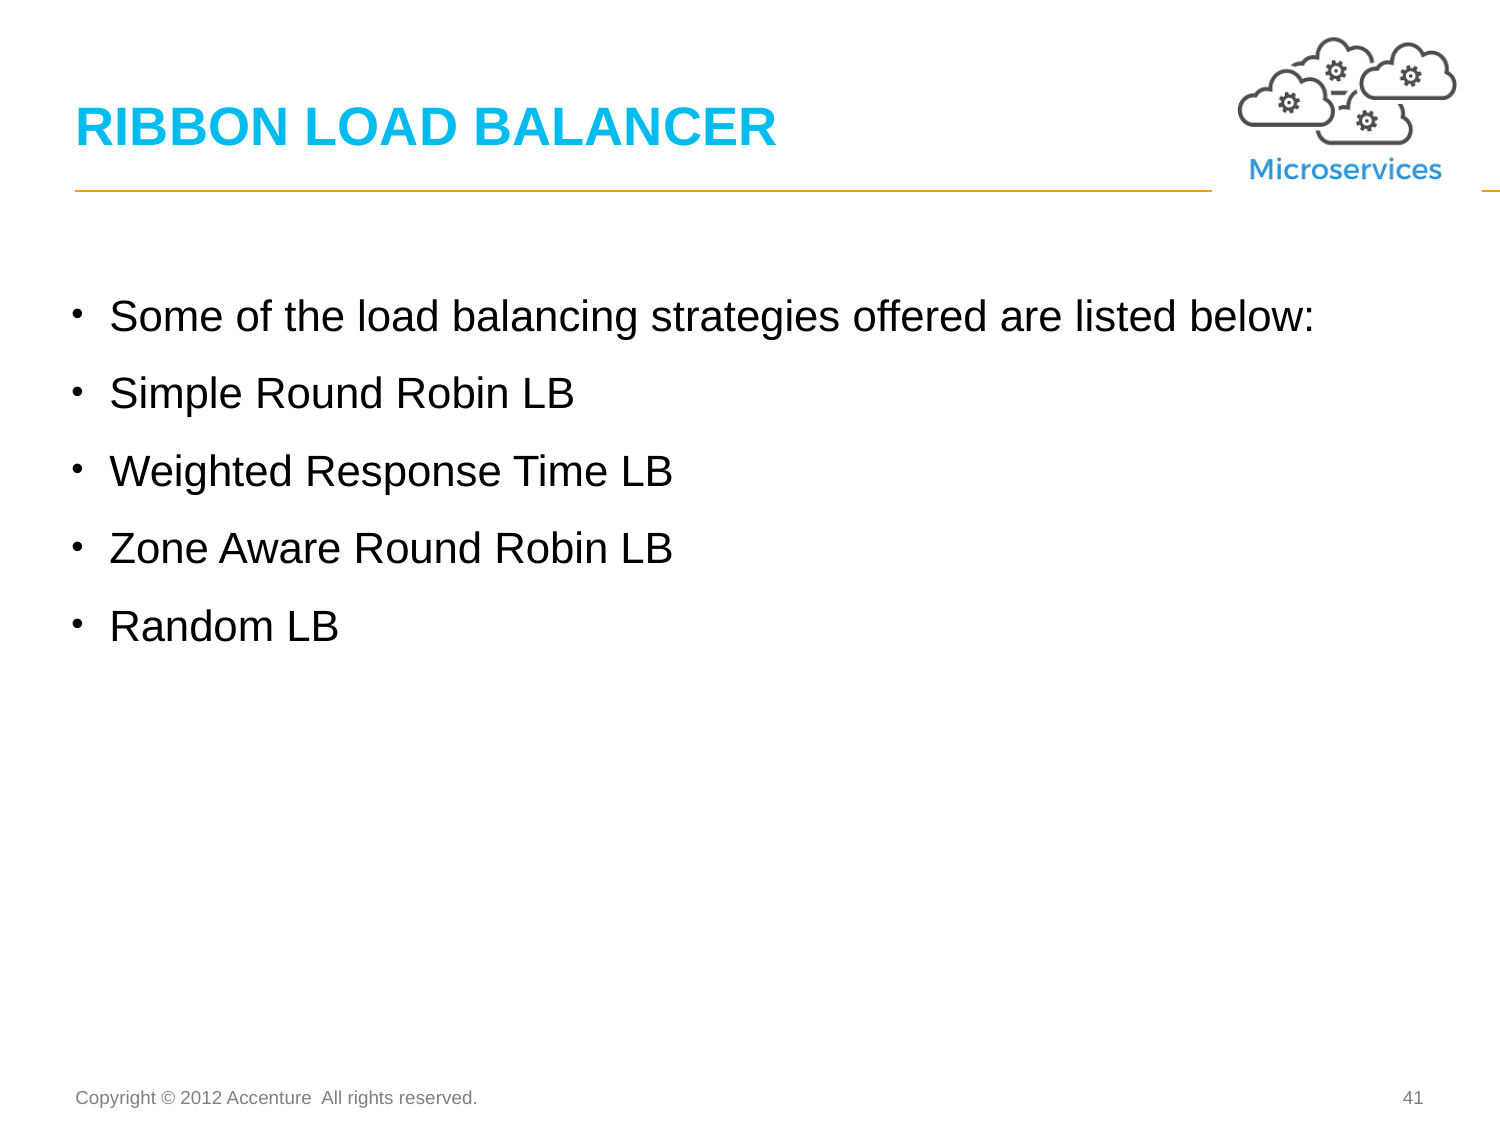

# RIBBON LOAD BALANCER
Some of the load balancing strategies offered are listed below:
Simple Round Robin LB
Weighted Response Time LB
Zone Aware Round Robin LB
Random LB